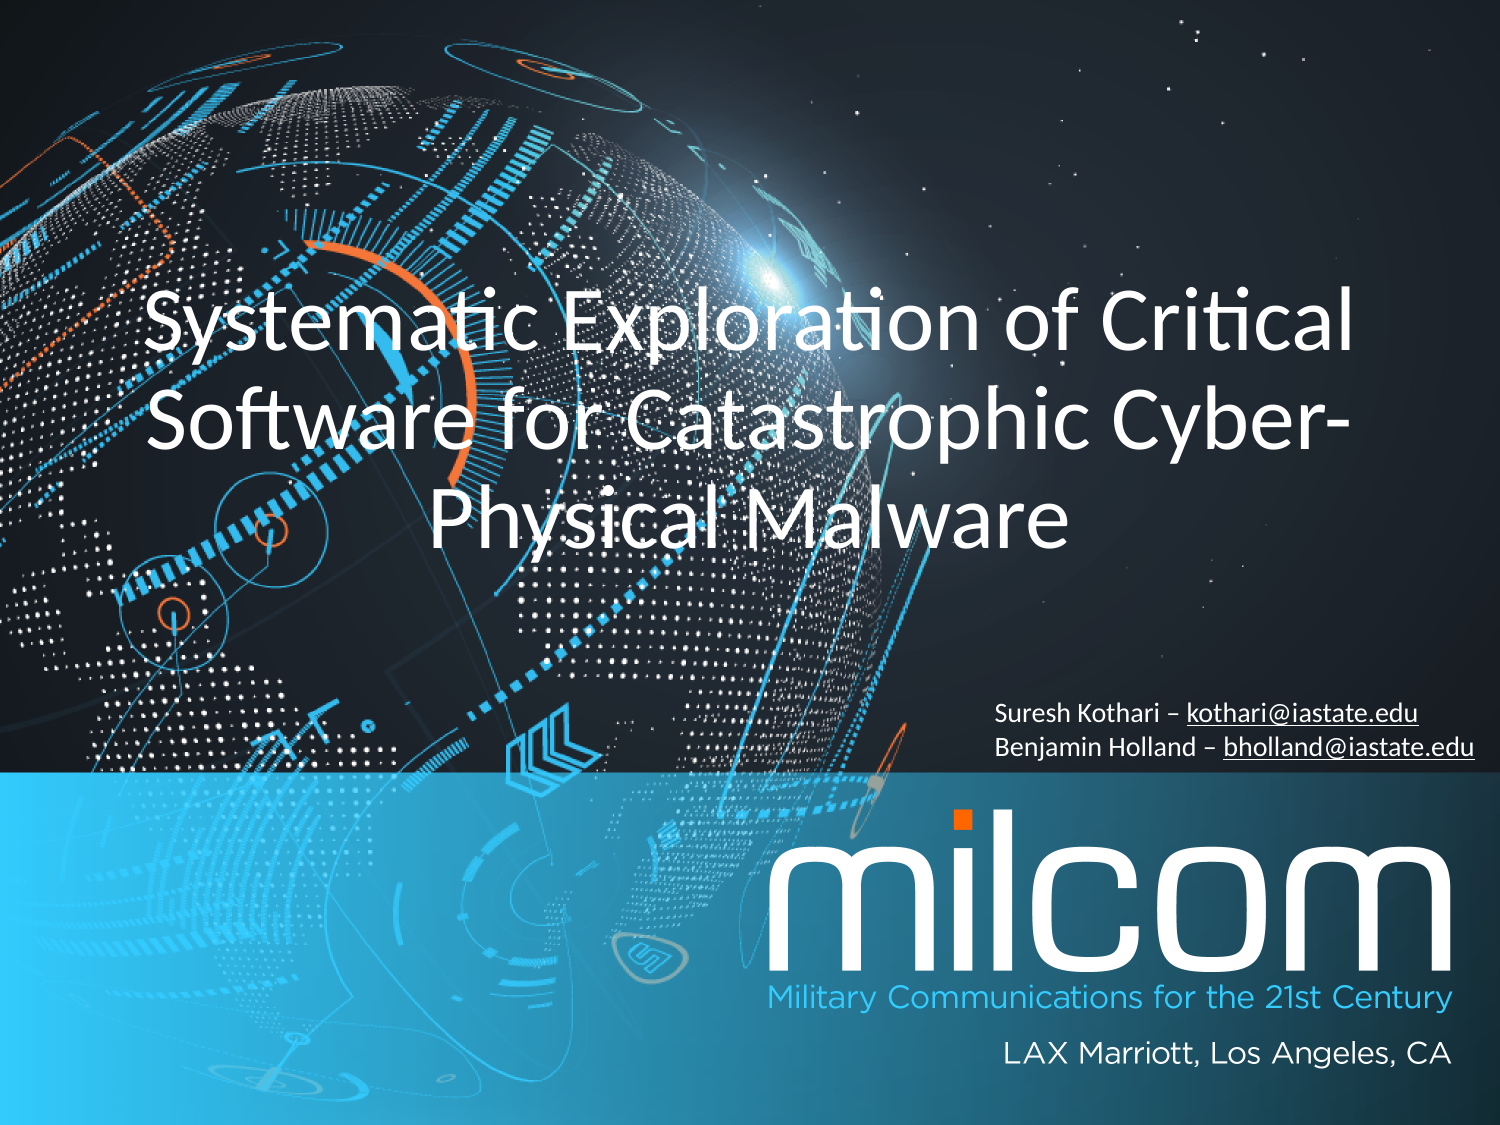

# Systematic Exploration of Critical Software for Catastrophic Cyber-Physical Malware
Suresh Kothari – kothari@iastate.edu
Benjamin Holland – bholland@iastate.edu